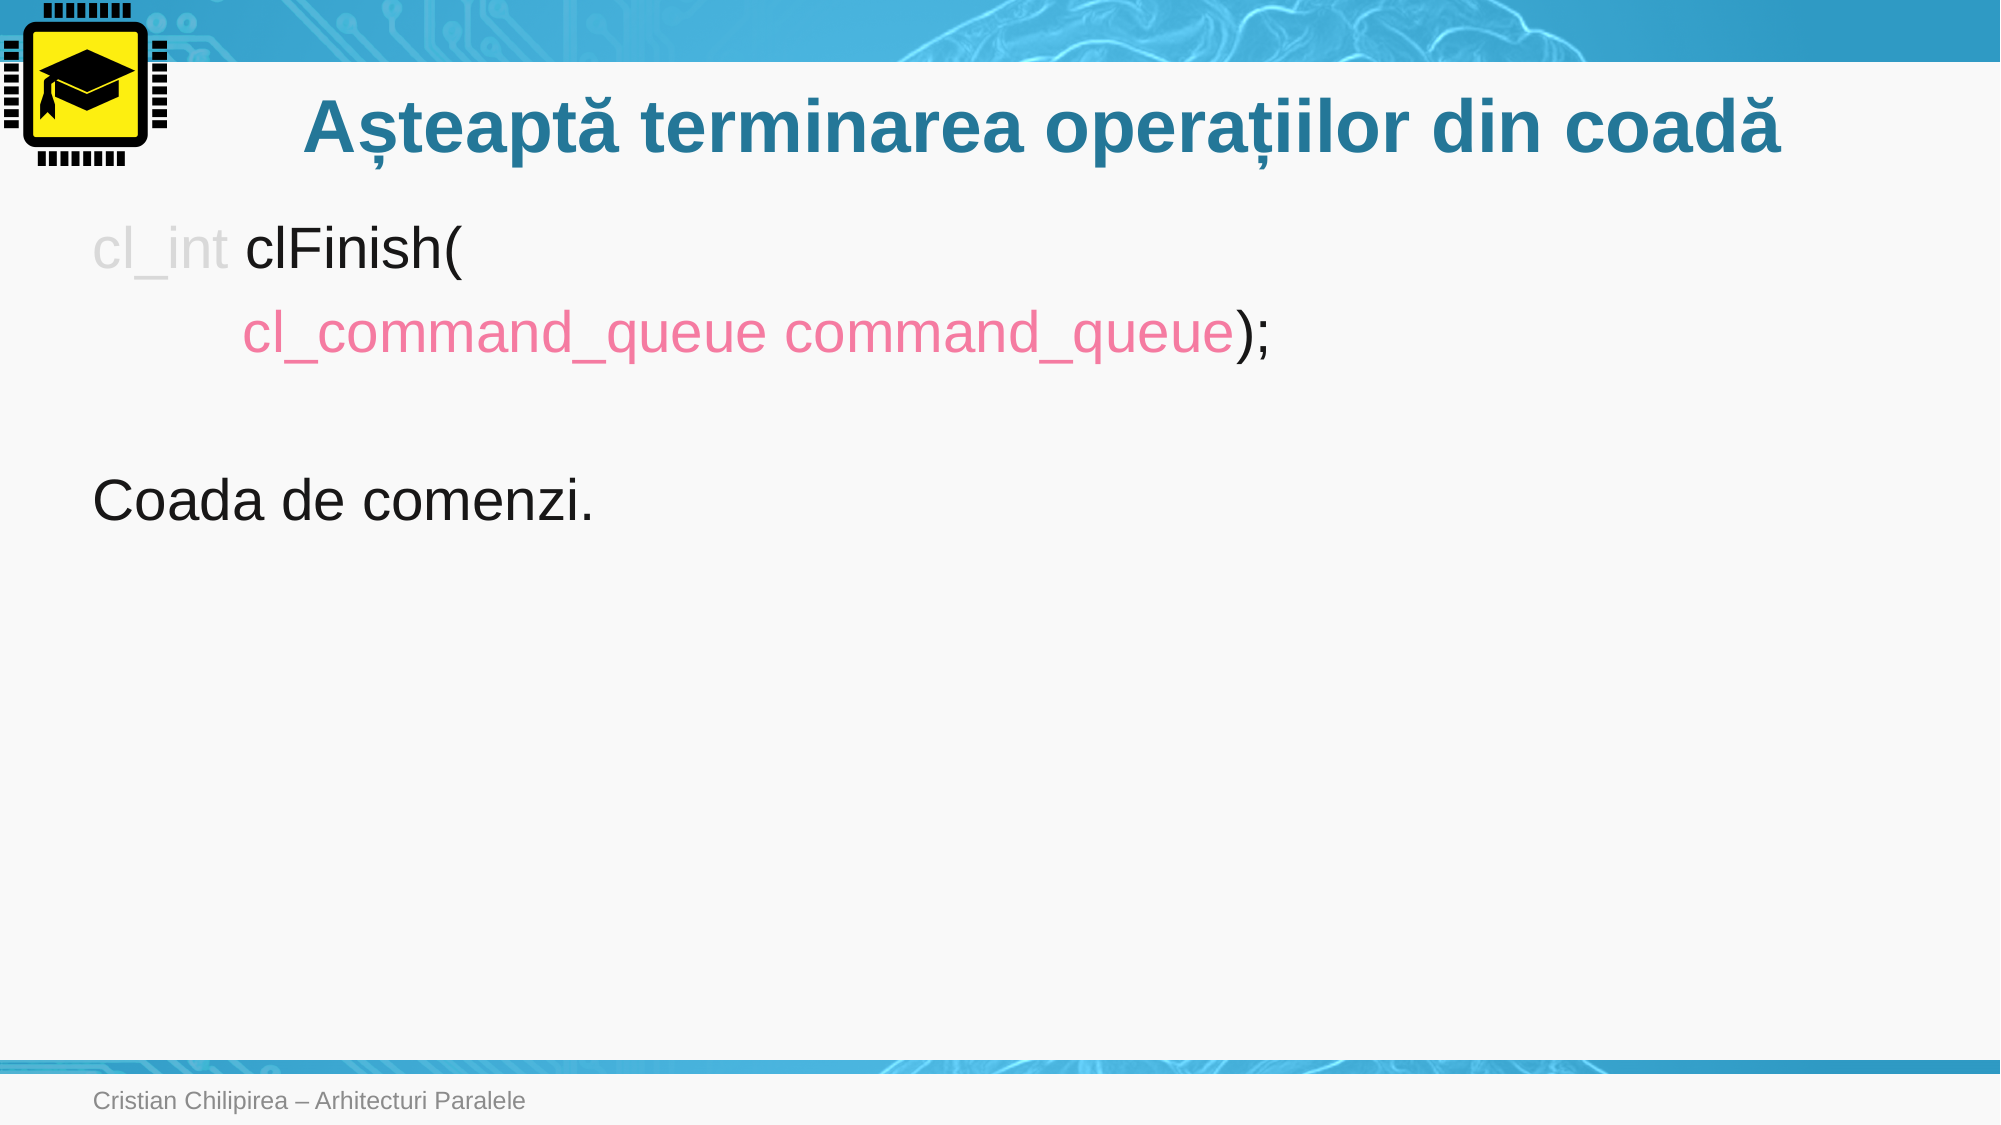

# Așteaptă terminarea operațiilor din coadă
cl_int clFinish(
	cl_command_queue command_queue);

Coada de comenzi.
Cristian Chilipirea – Arhitecturi Paralele